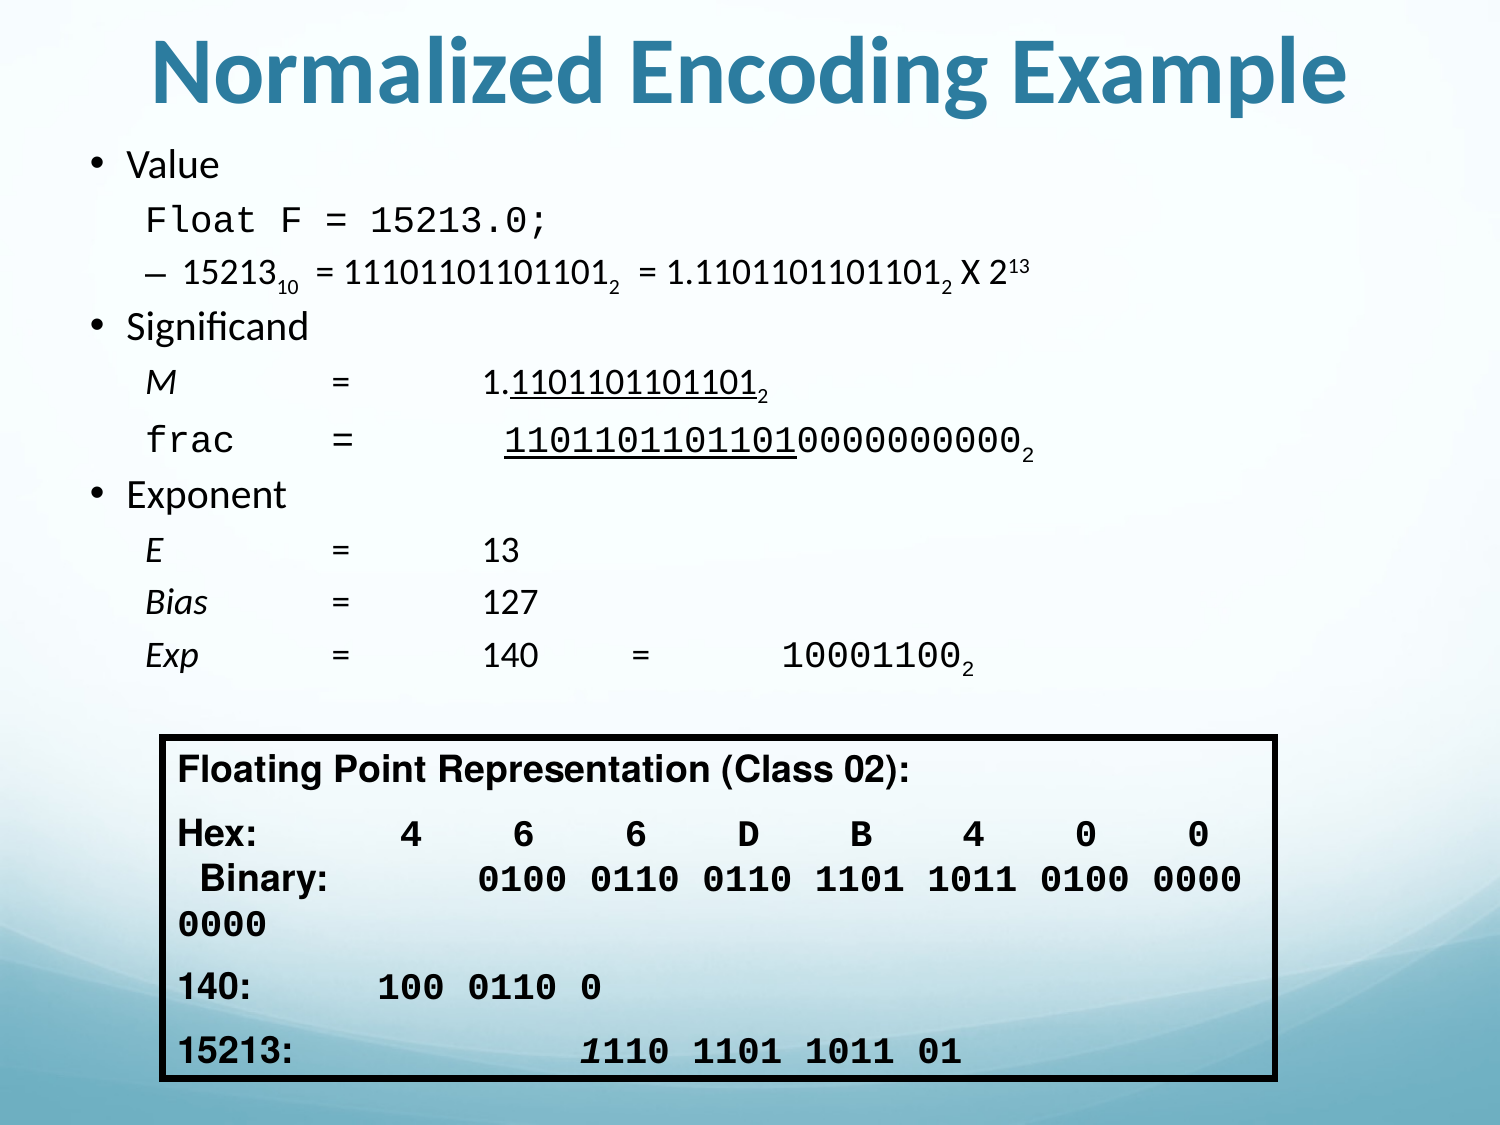

Normalized Encoding Example
Value
Float F = 15213.0;
1521310  = 111011011011012   = 1.11011011011012 X 213
Significand
M 	= 	1.11011011011012
frac	= 	 110110110110100000000002
Exponent
E	 	= 	13
Bias 	= 	127
Exp 	= 	140 	=	100011002

Floating Point Representation (Class 02):
Hex:  	  4    6    6    D    B    4    0    0    Binary:  	0100 0110 0110 1101 1011 0100 0000 0000
140:  	 100 0110 0
15213:  	          1110 1101 1011 01